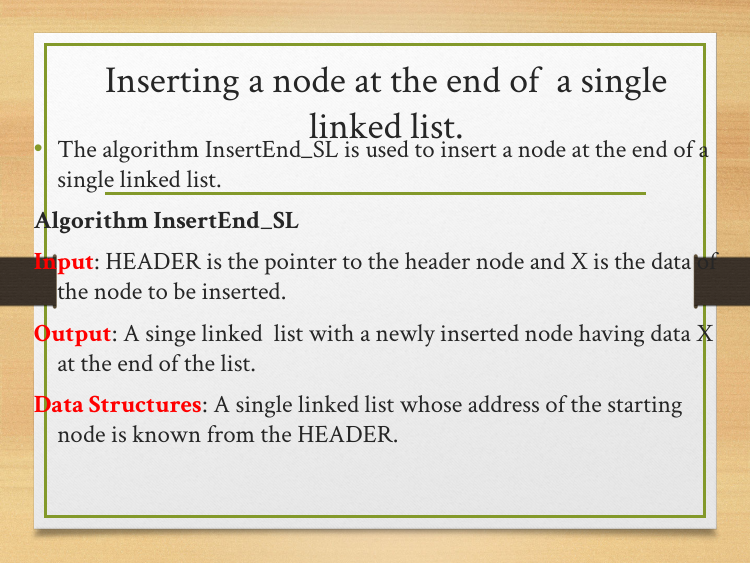

# Inserting a node at the end of  a single linked list.
The algorithm InsertEnd_SL is used to insert a node at the end of a single linked list.
Algorithm InsertEnd_SL
Input: HEADER is the pointer to the header node and X is the data of the node to be inserted.
Output: A singe linked  list with a newly inserted node having data X at the end of the list.
Data Structures: A single linked list whose address of the starting node is known from the HEADER.